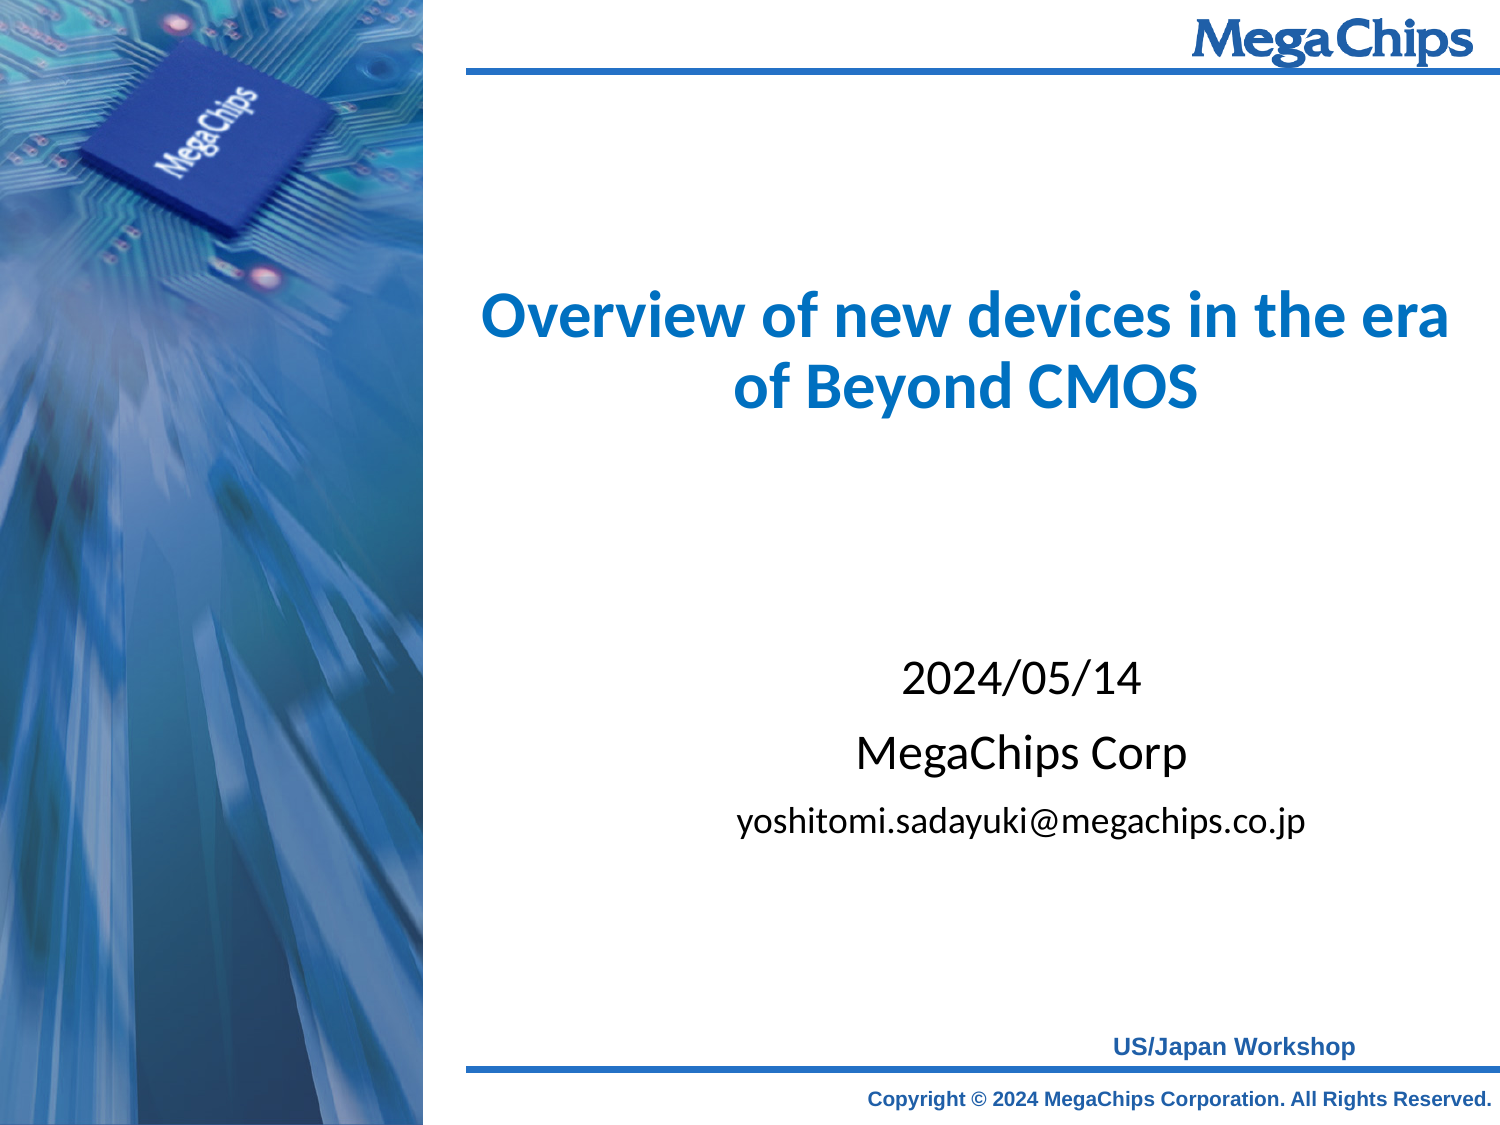

# Overview of new devices in the era of Beyond CMOS
2024/05/14
MegaChips Corp
yoshitomi.sadayuki@megachips.co.jp
US/Japan Workshop